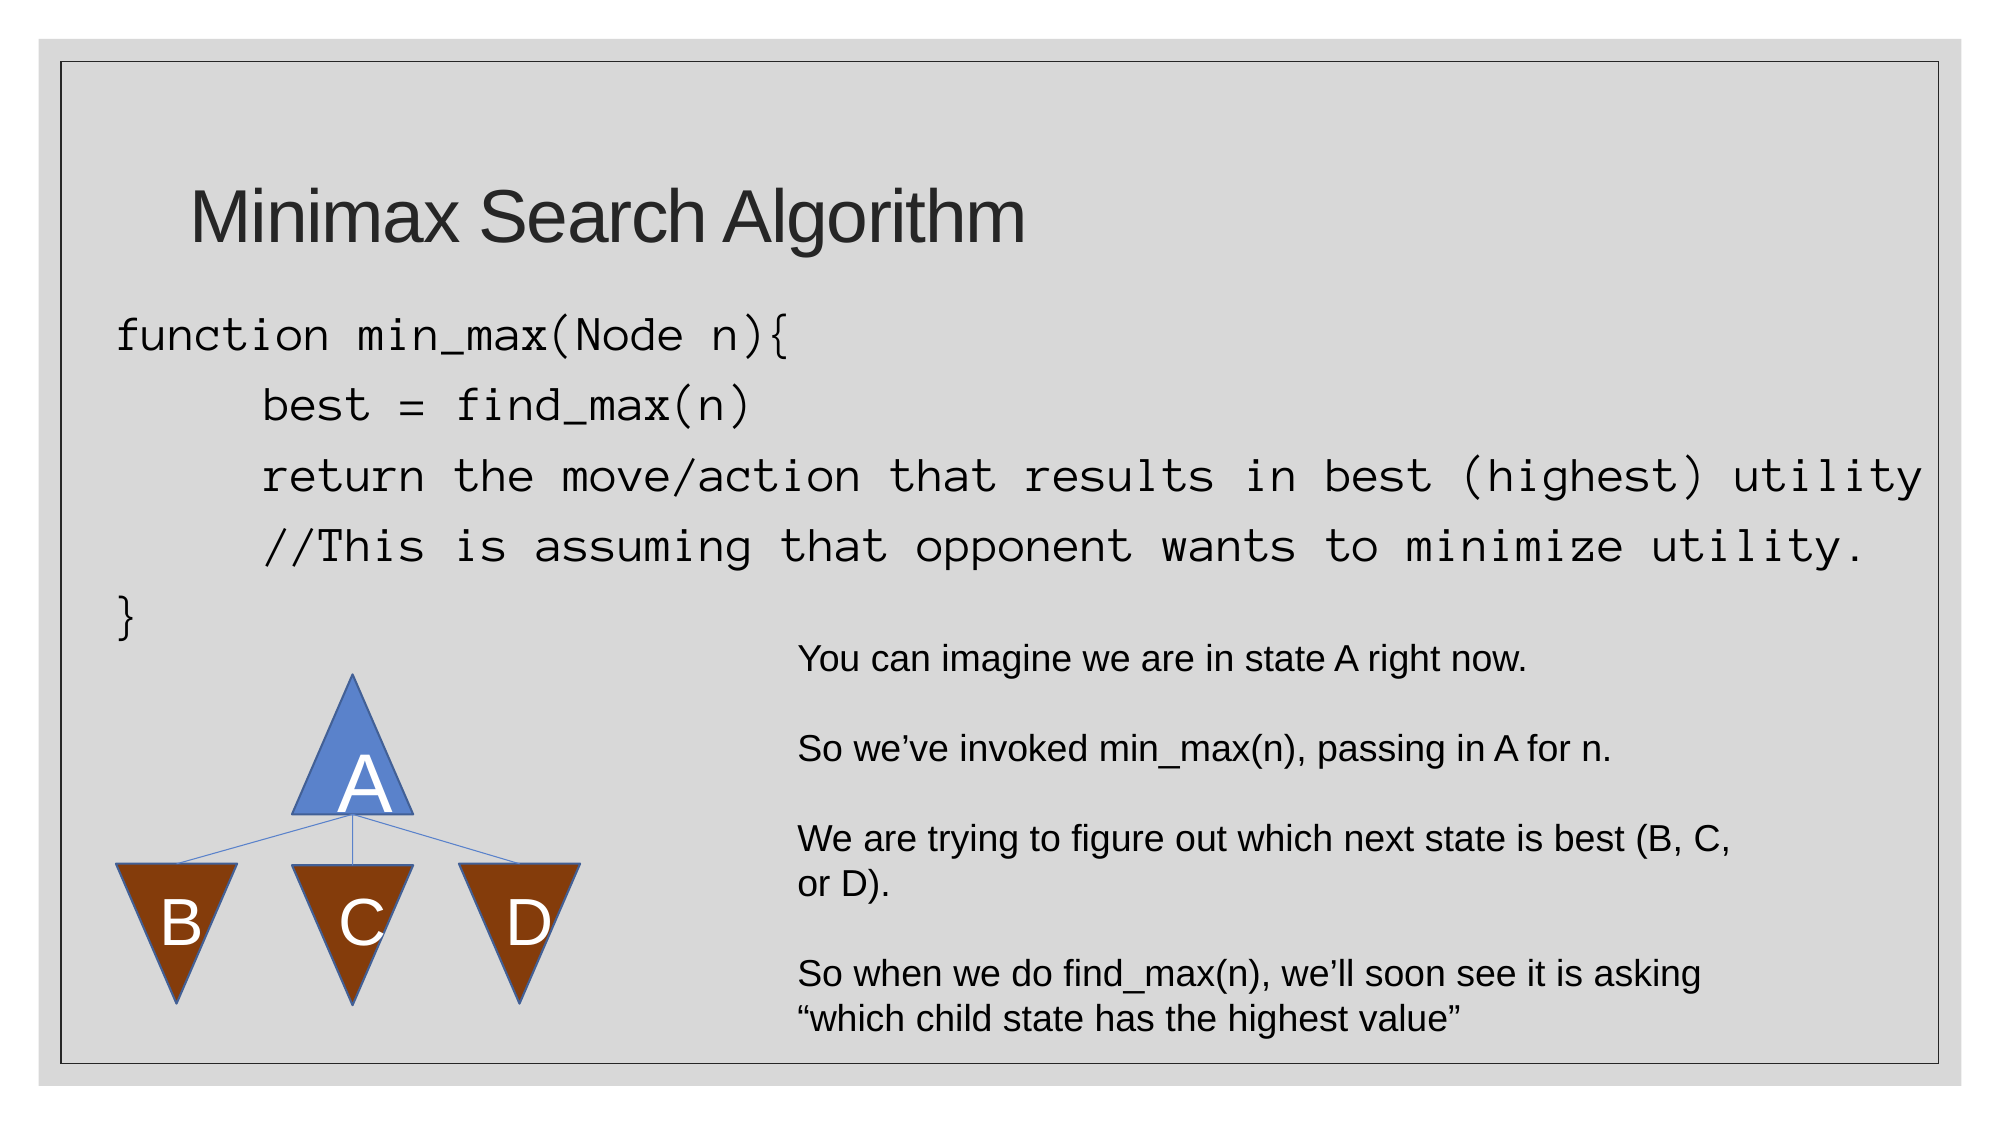

# Minimax Search Algorithm
function min_max(Node n){
	best = find_max(n)
	return the move/action that results in best (highest) utility
	//This is assuming that opponent wants to minimize utility.
}

You can imagine we are in state A right now.

So we’ve invoked min_max(n), passing in A for n.

We are trying to figure out which next state is best (B, C, or D).

So when we do find_max(n), we’ll soon see it is asking “which child state has the highest value”
A

B

D

C